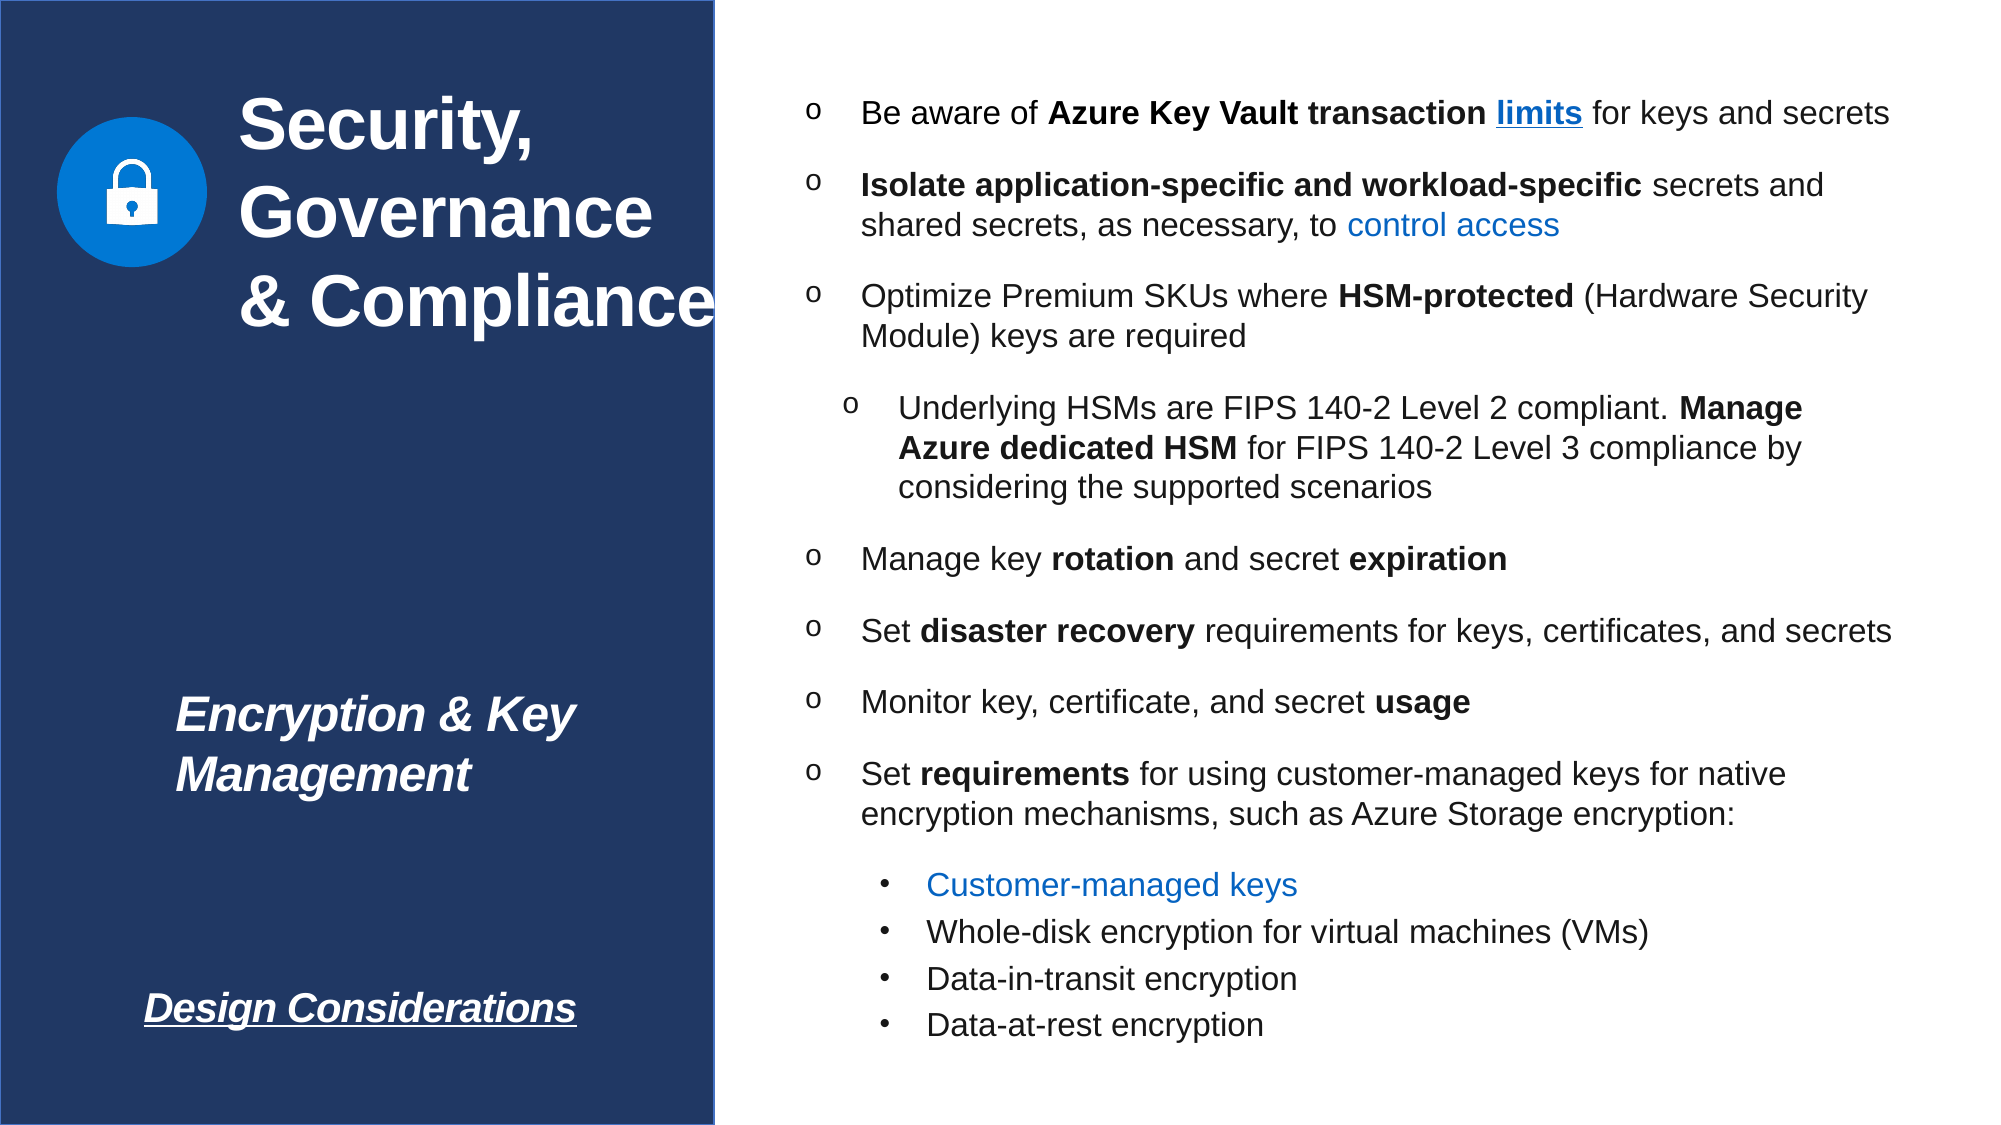

Security, Governance & Compliance

Be aware of Azure Key Vault transaction limits for keys and secrets
Isolate application-specific and workload-specific secrets and shared secrets, as necessary, to control access
Optimize Premium SKUs where HSM-protected (Hardware Security Module) keys are required
Underlying HSMs are FIPS 140-2 Level 2 compliant. Manage Azure dedicated HSM for FIPS 140-2 Level 3 compliance by considering the supported scenarios
Manage key rotation and secret expiration
Set disaster recovery requirements for keys, certificates, and secrets
Monitor key, certificate, and secret usage
Set requirements for using customer-managed keys for native encryption mechanisms, such as Azure Storage encryption:
Customer-managed keys
Whole-disk encryption for virtual machines (VMs)
Data-in-transit encryption
Data-at-rest encryption

Encryption & Key Management
Design Considerations